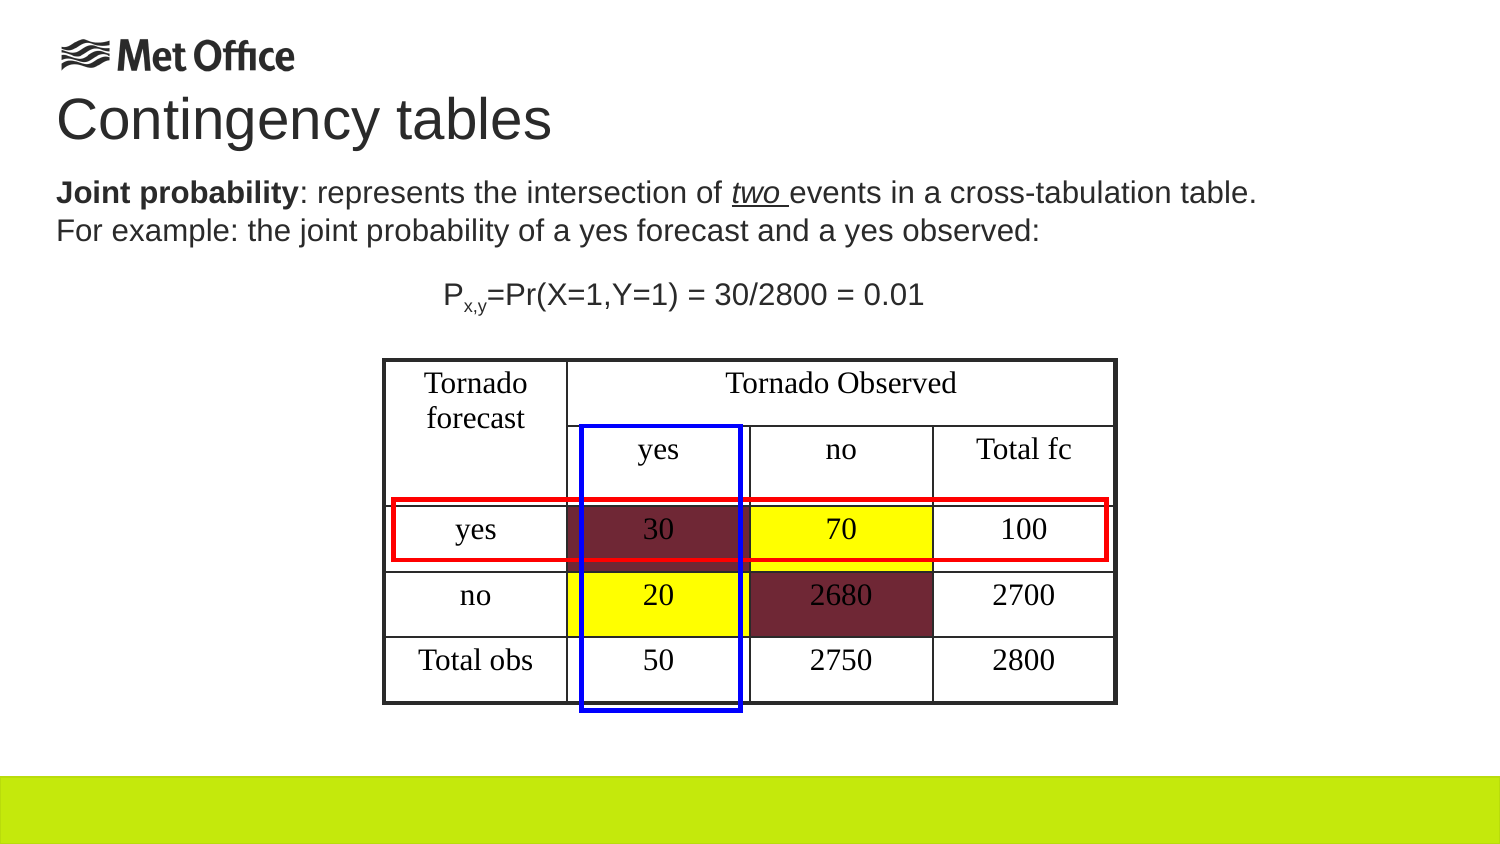

# Contingency tables
Joint probability: represents the intersection of two events in a cross-tabulation table.
For example: the joint probability of a yes forecast and a yes observed:
Px,y=Pr(X=1,Y=1) = 30/2800 = 0.01
| Tornado forecast | Tornado Observed |  |  |
| --- | --- | --- | --- |
|  | yes | no | Total fc |
| yes | 30 | 70 | 100 |
| no | 20 | 2680 | 2700 |
| Total obs | 50 | 2750 | 2800 |